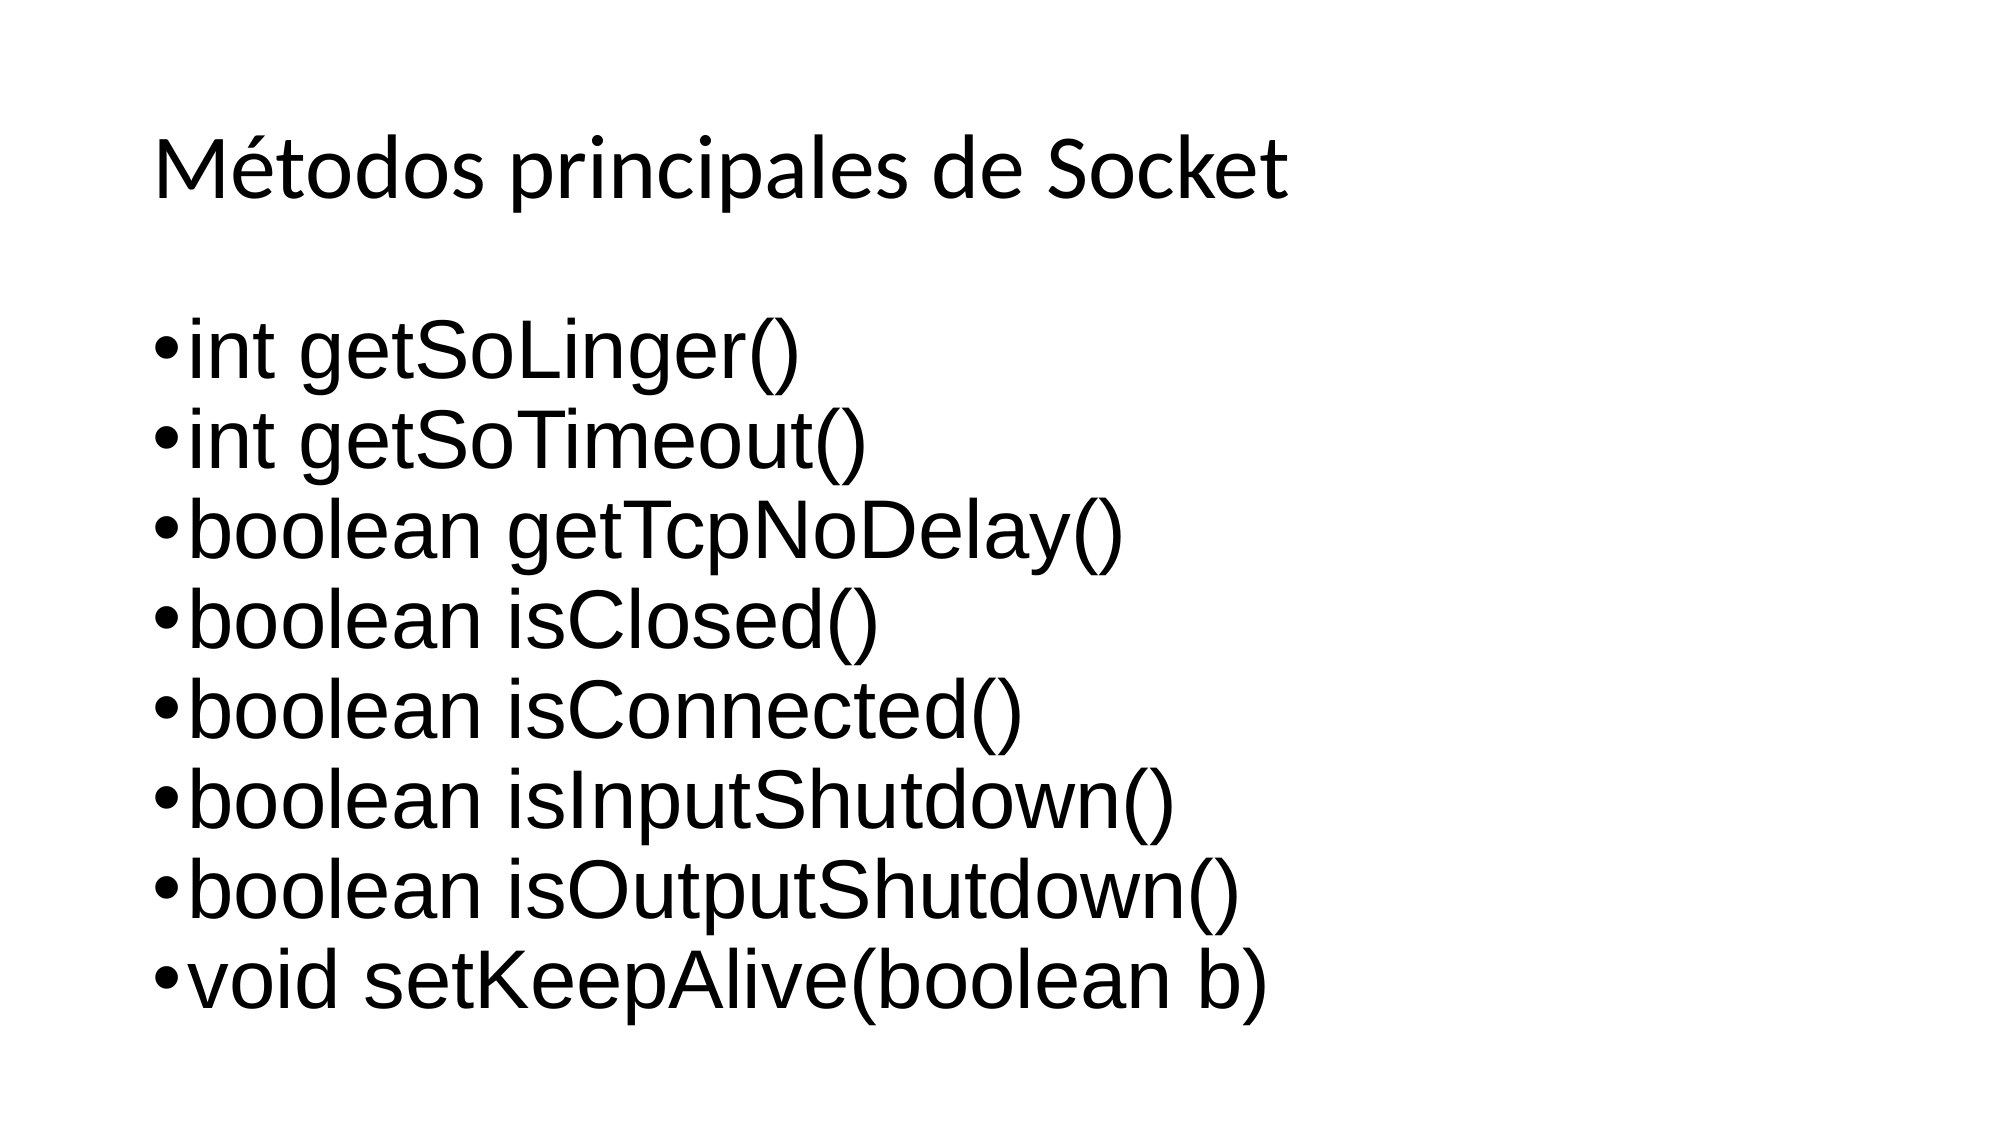

Métodos principales de Socket
int getSoLinger()
int getSoTimeout()
boolean getTcpNoDelay()
boolean isClosed()
boolean isConnected()
boolean isInputShutdown()
boolean isOutputShutdown()
void setKeepAlive(boolean b)